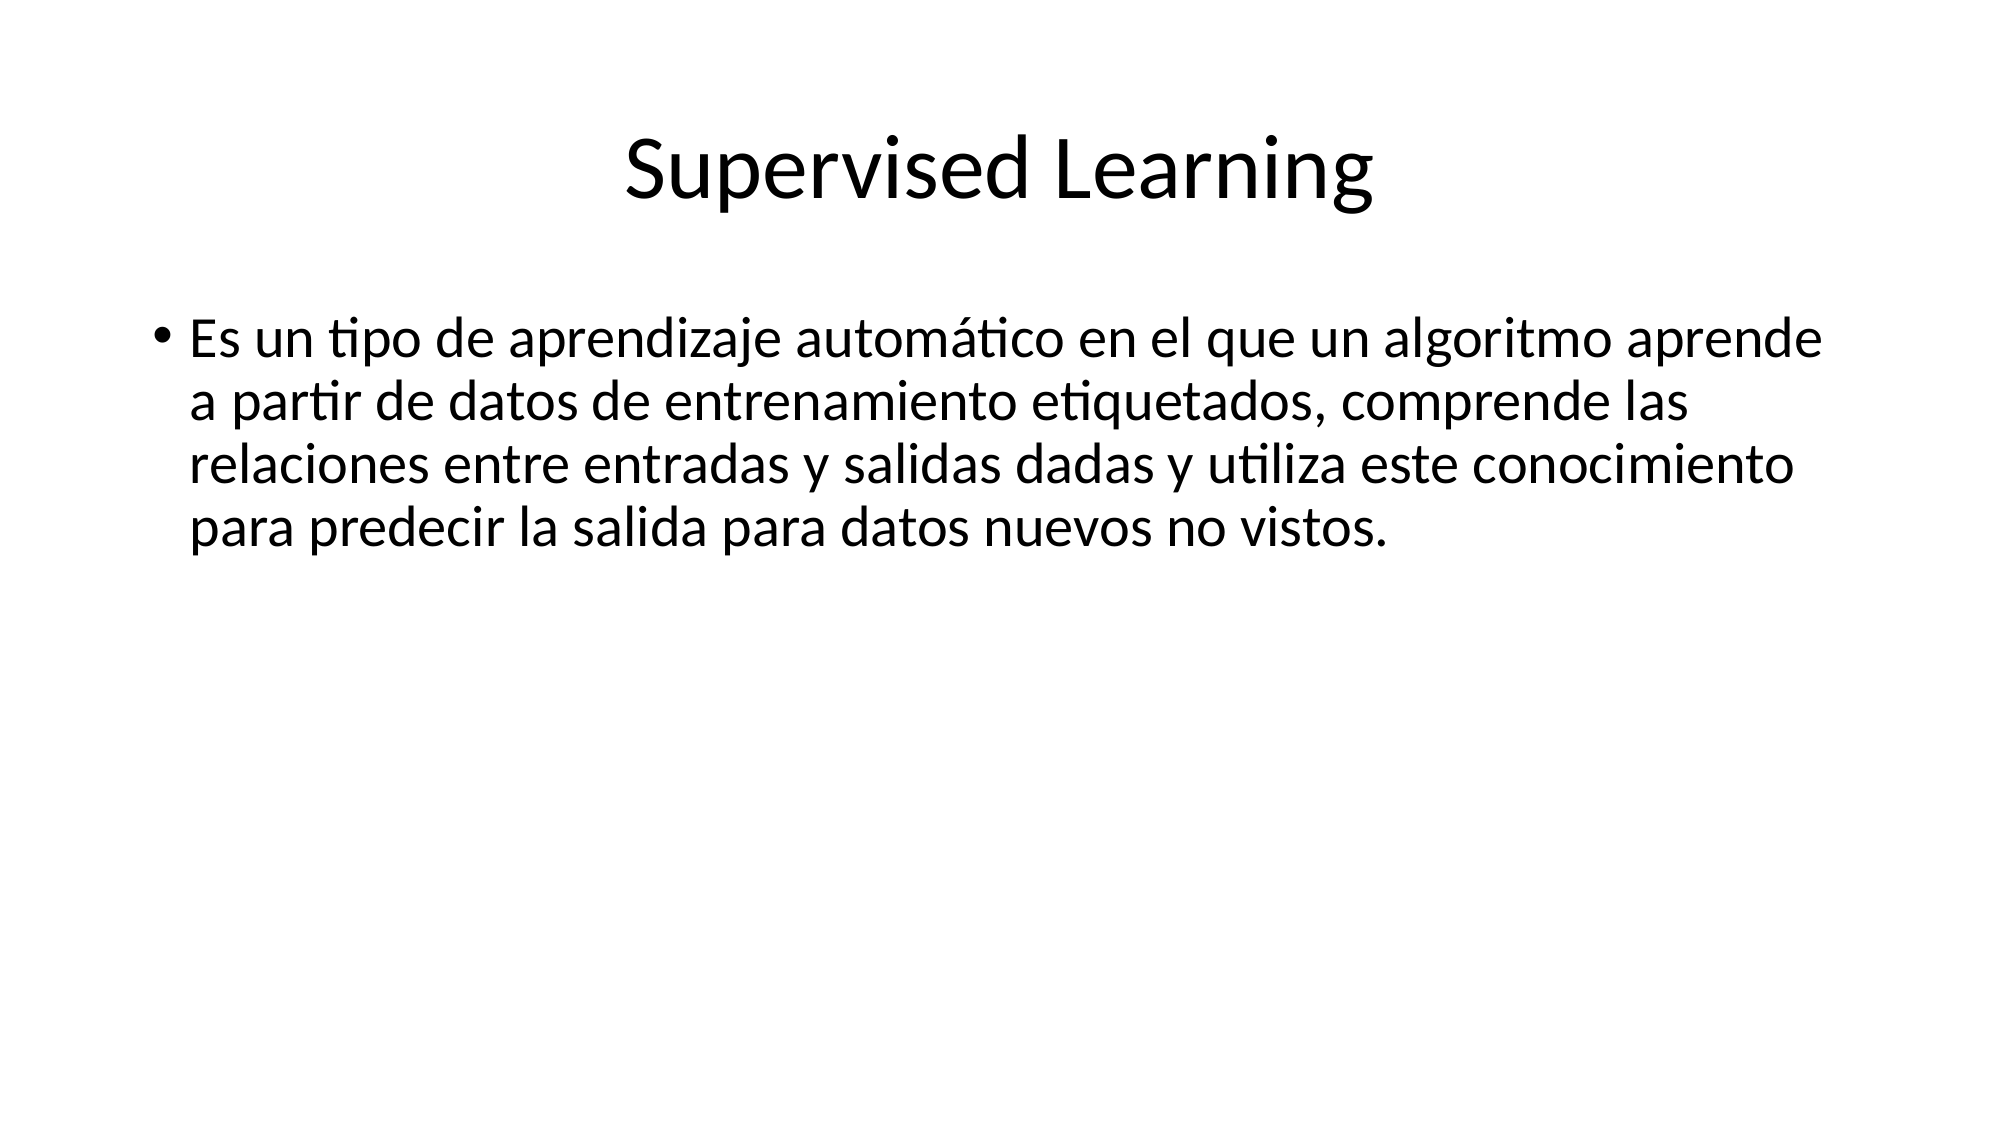

# Supervised Learning
Es un tipo de aprendizaje automático en el que un algoritmo aprende a partir de datos de entrenamiento etiquetados, comprende las relaciones entre entradas y salidas dadas y utiliza este conocimiento para predecir la salida para datos nuevos no vistos.